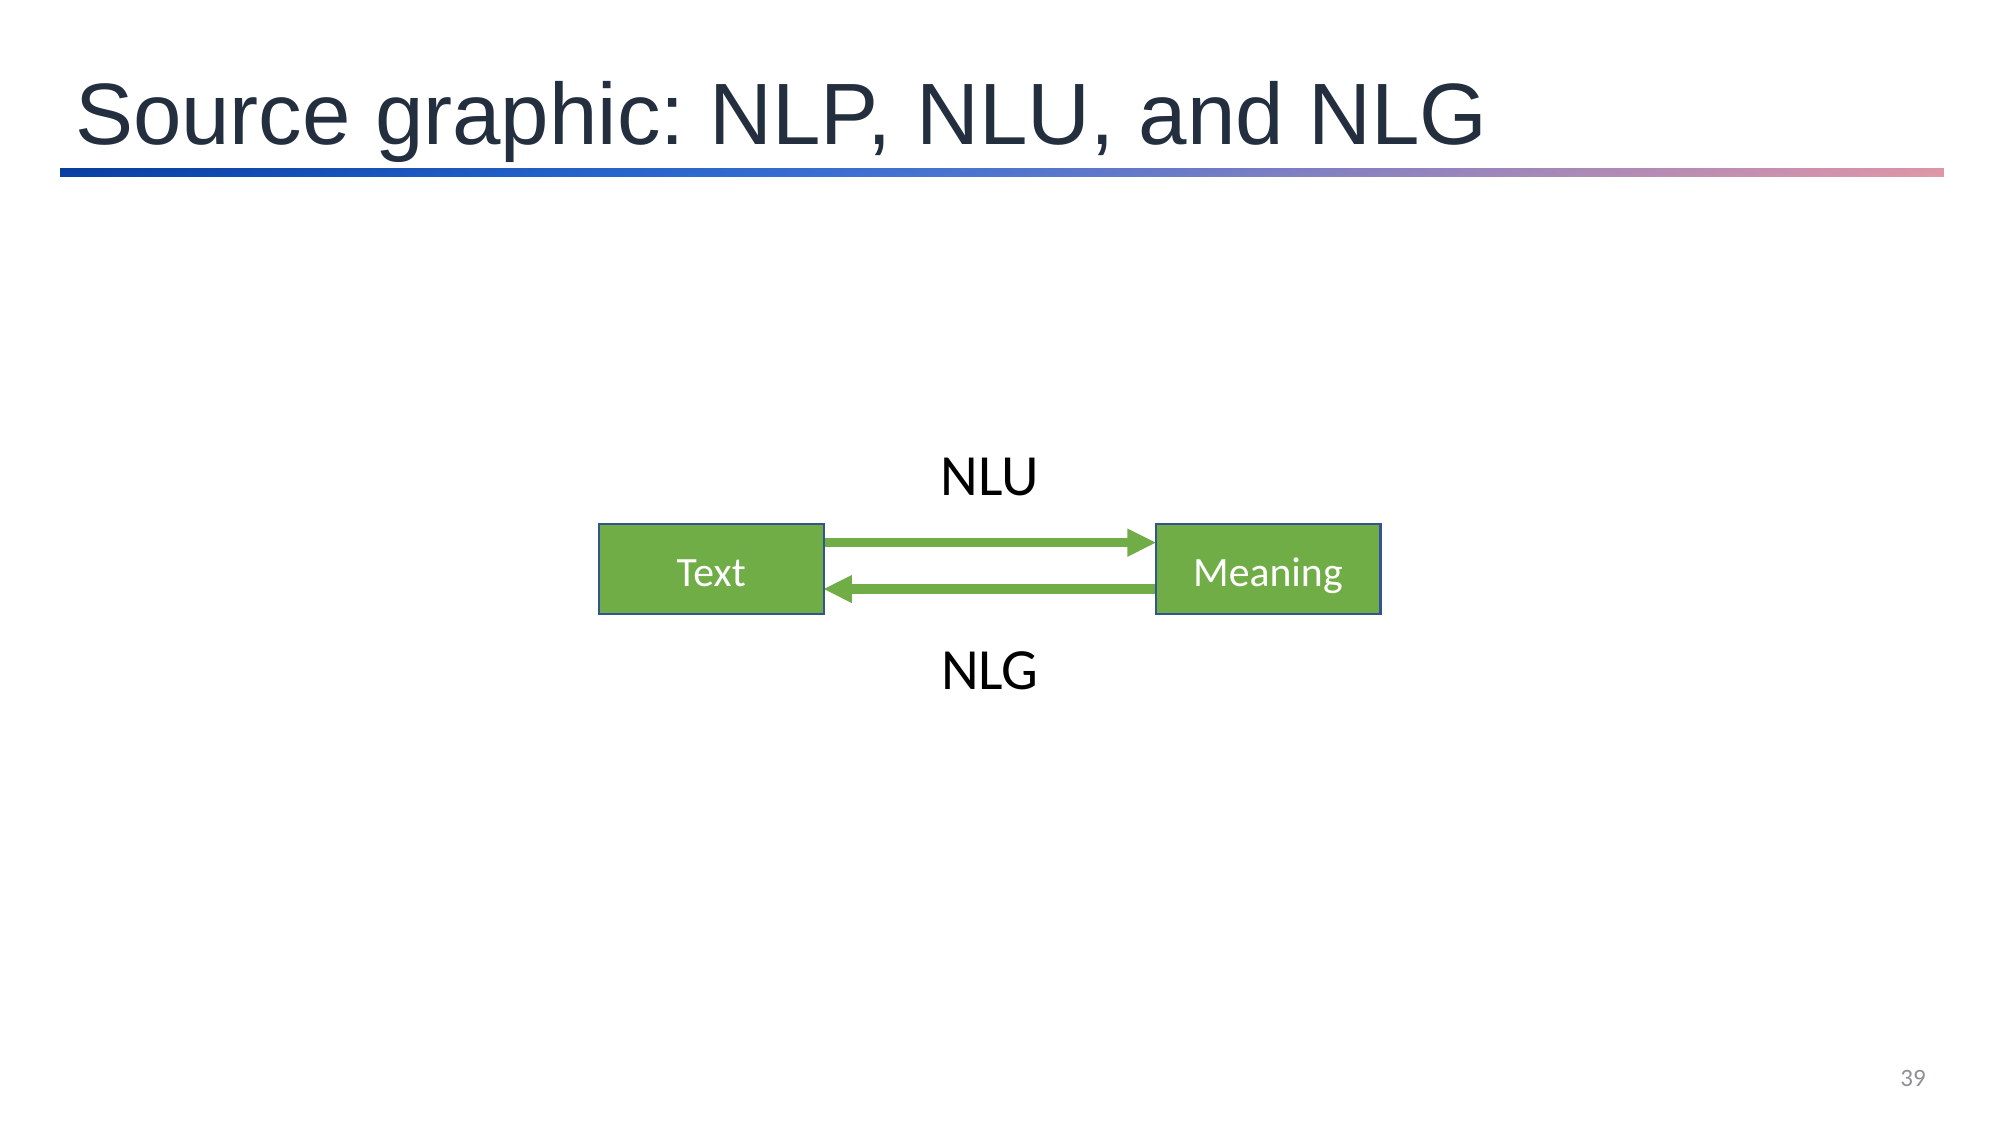

Source graphic: NLP, NLU, and NLG

NLU
NLG
Text
Meaning
39